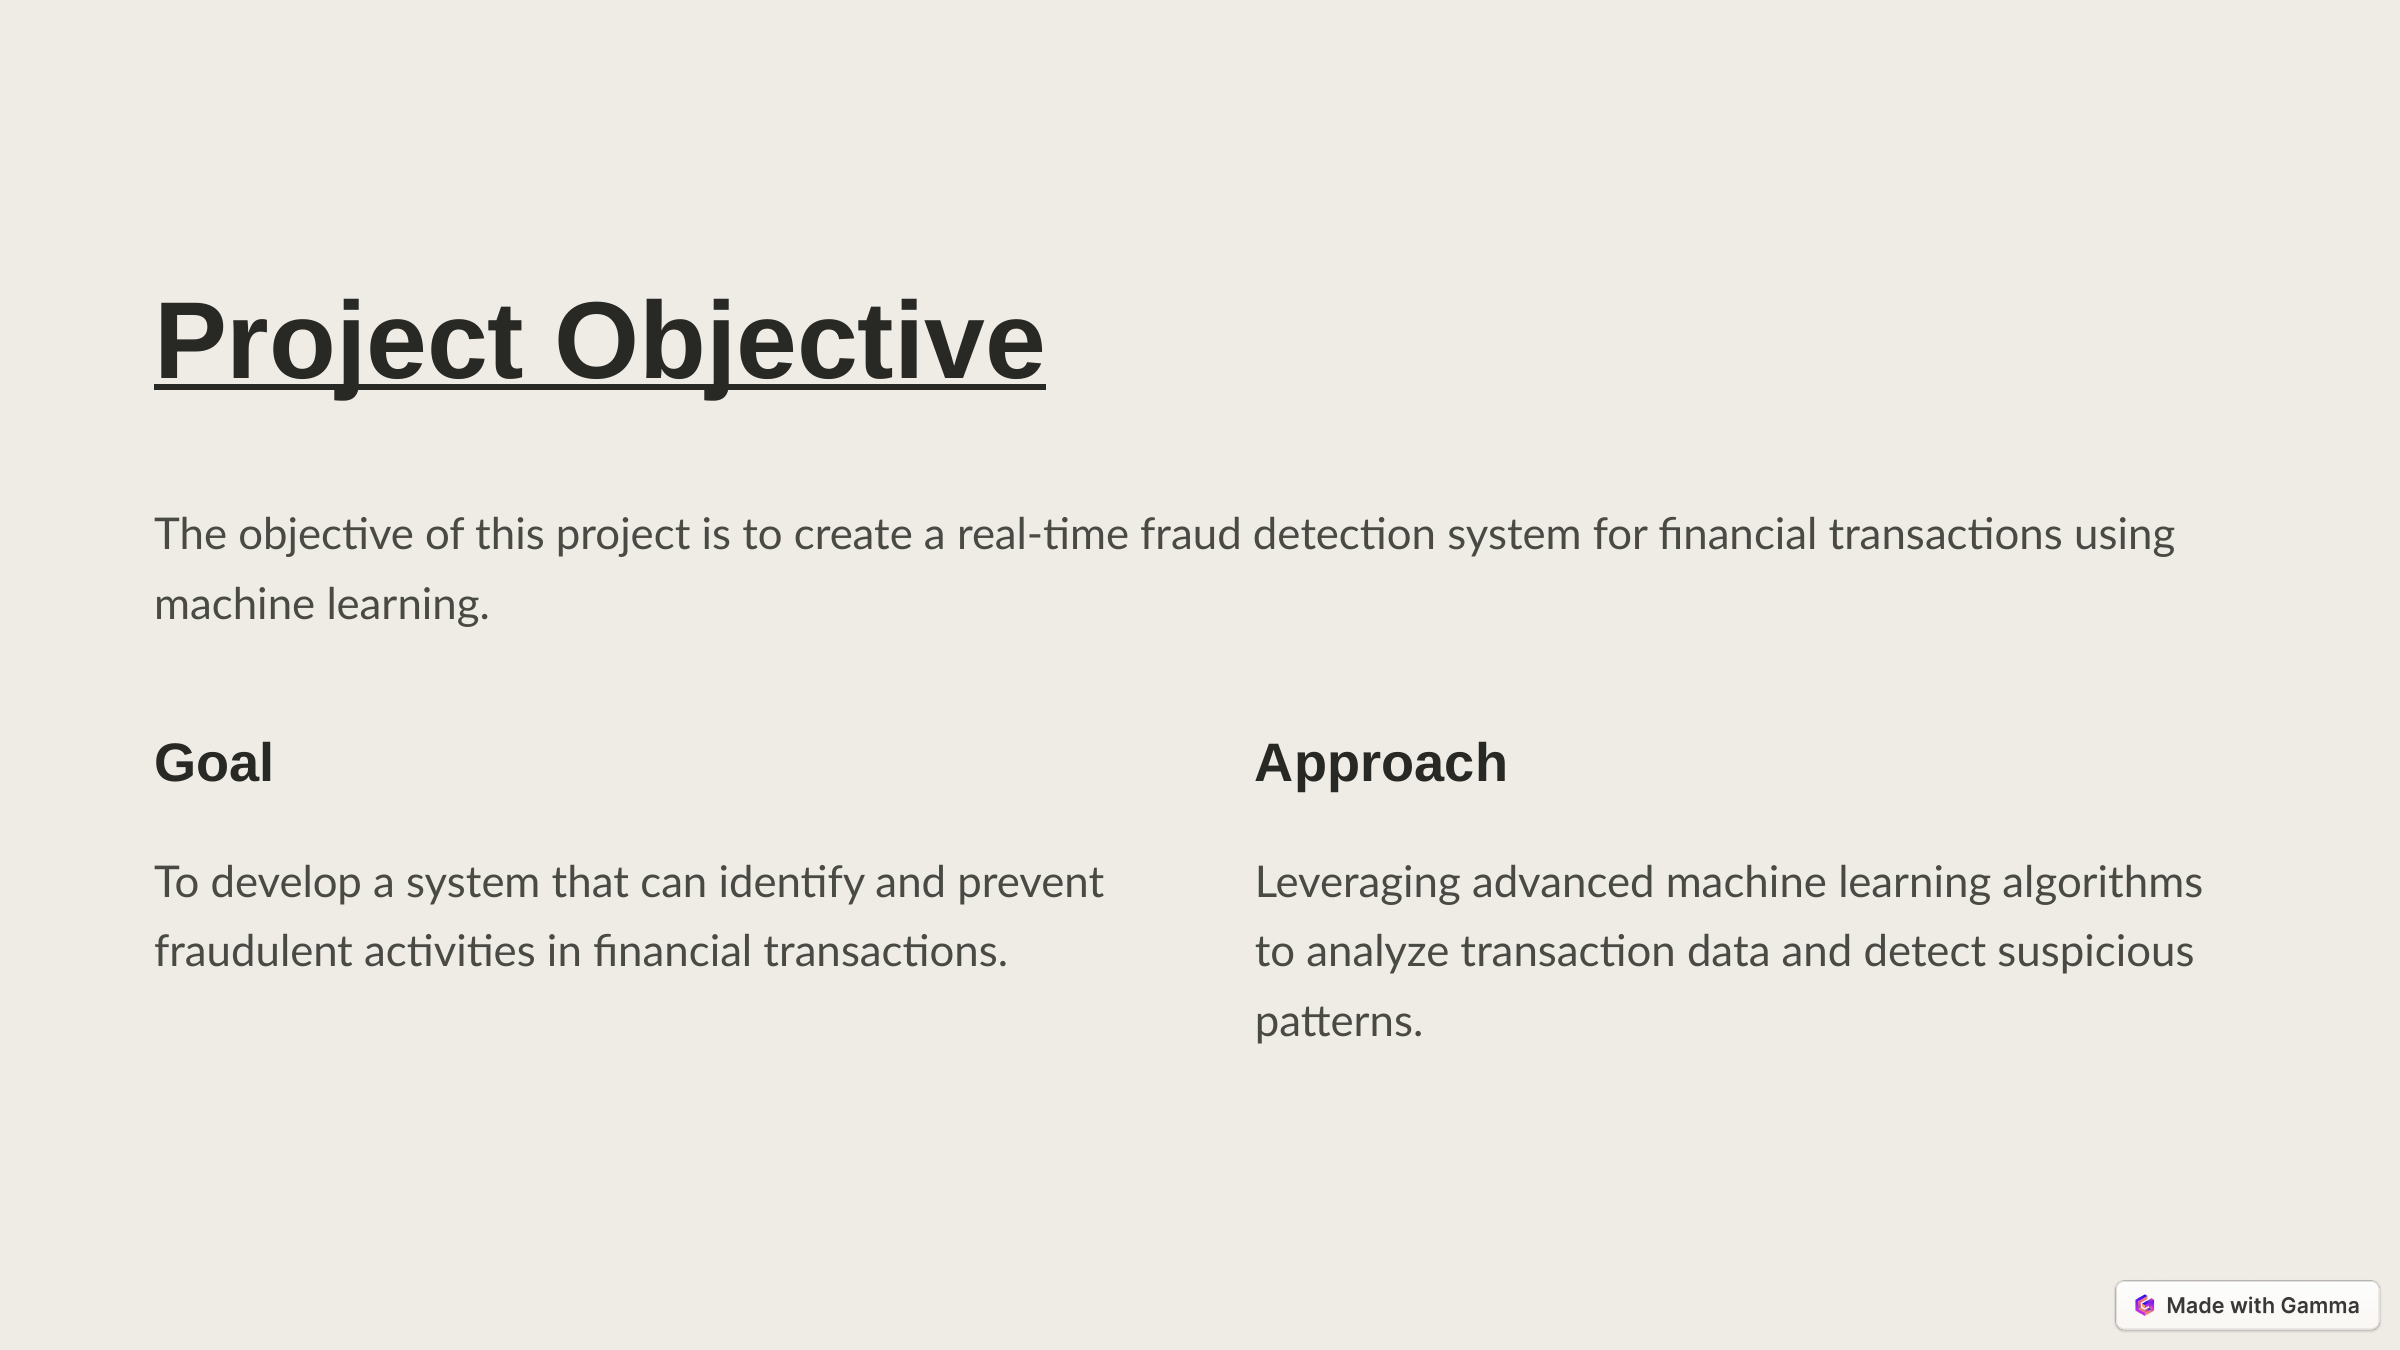

Project Objective
The objective of this project is to create a real-time fraud detection system for financial transactions using machine learning.
Goal
Approach
To develop a system that can identify and prevent fraudulent activities in financial transactions.
Leveraging advanced machine learning algorithms to analyze transaction data and detect suspicious patterns.